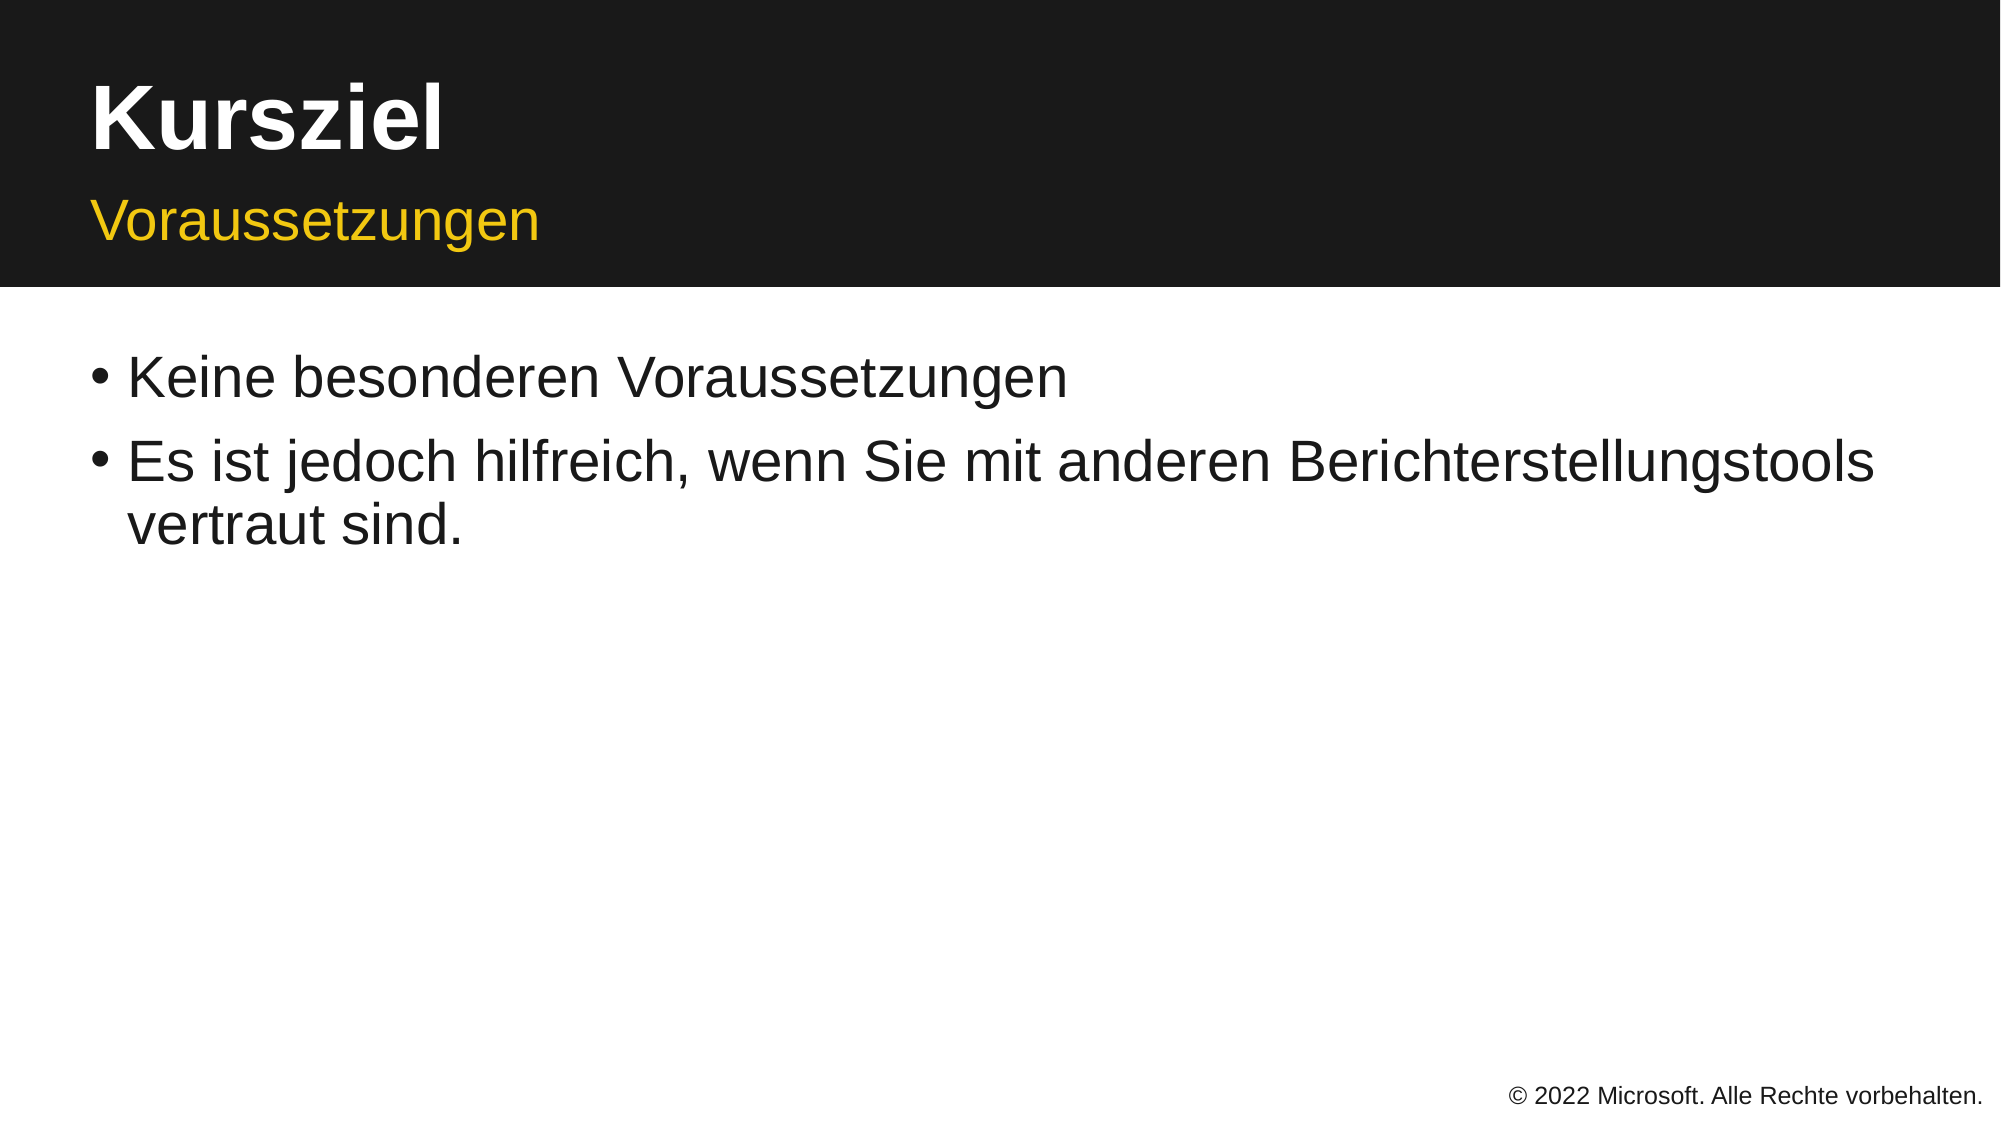

# Kursziel
Voraussetzungen
Keine besonderen Voraussetzungen
Es ist jedoch hilfreich, wenn Sie mit anderen Berichterstellungstools vertraut sind.

© 2022 Microsoft. Alle Rechte vorbehalten.